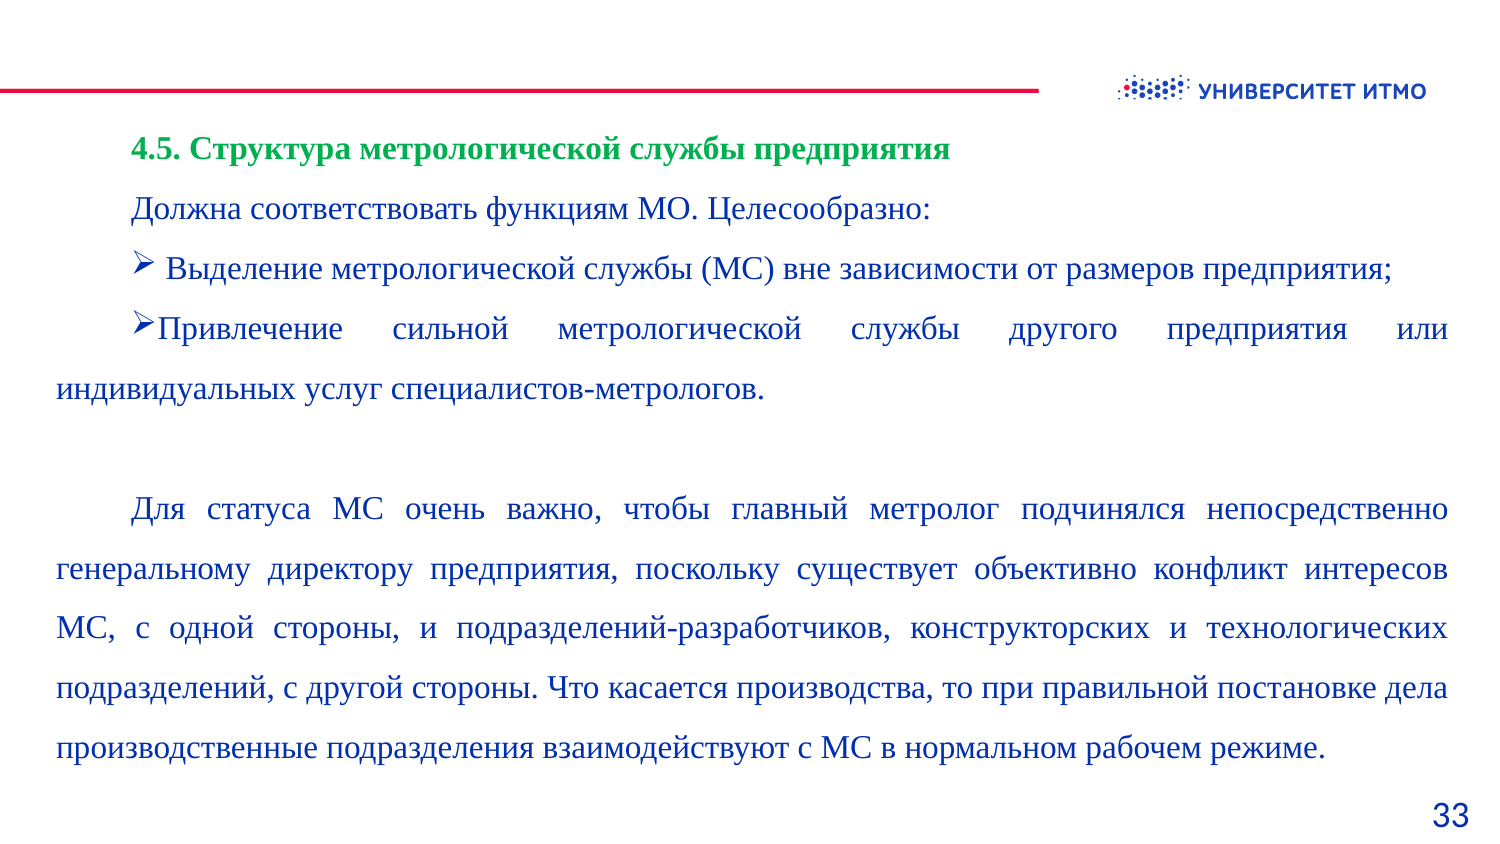

4.5. Структура метрологической службы предприятия
Должна соответствовать функциям МО. Целесообразно:
 Выделение метрологической службы (МС) вне зависимости от размеров предприятия;
Привлечение сильной метрологической службы другого предприятия или индивидуальных услуг специалистов-метрологов.

Для статуса МС очень важно, чтобы главный метролог подчинялся непосредственно генеральному директору предприятия, поскольку существует объективно конфликт интересов МС, с одной стороны, и подразделений-разработчиков, конструкторских и технологических подразделений, с другой стороны. Что касается производства, то при правильной постановке дела производственные подразделения взаимодействуют с МС в нормальном рабочем режиме.

    33